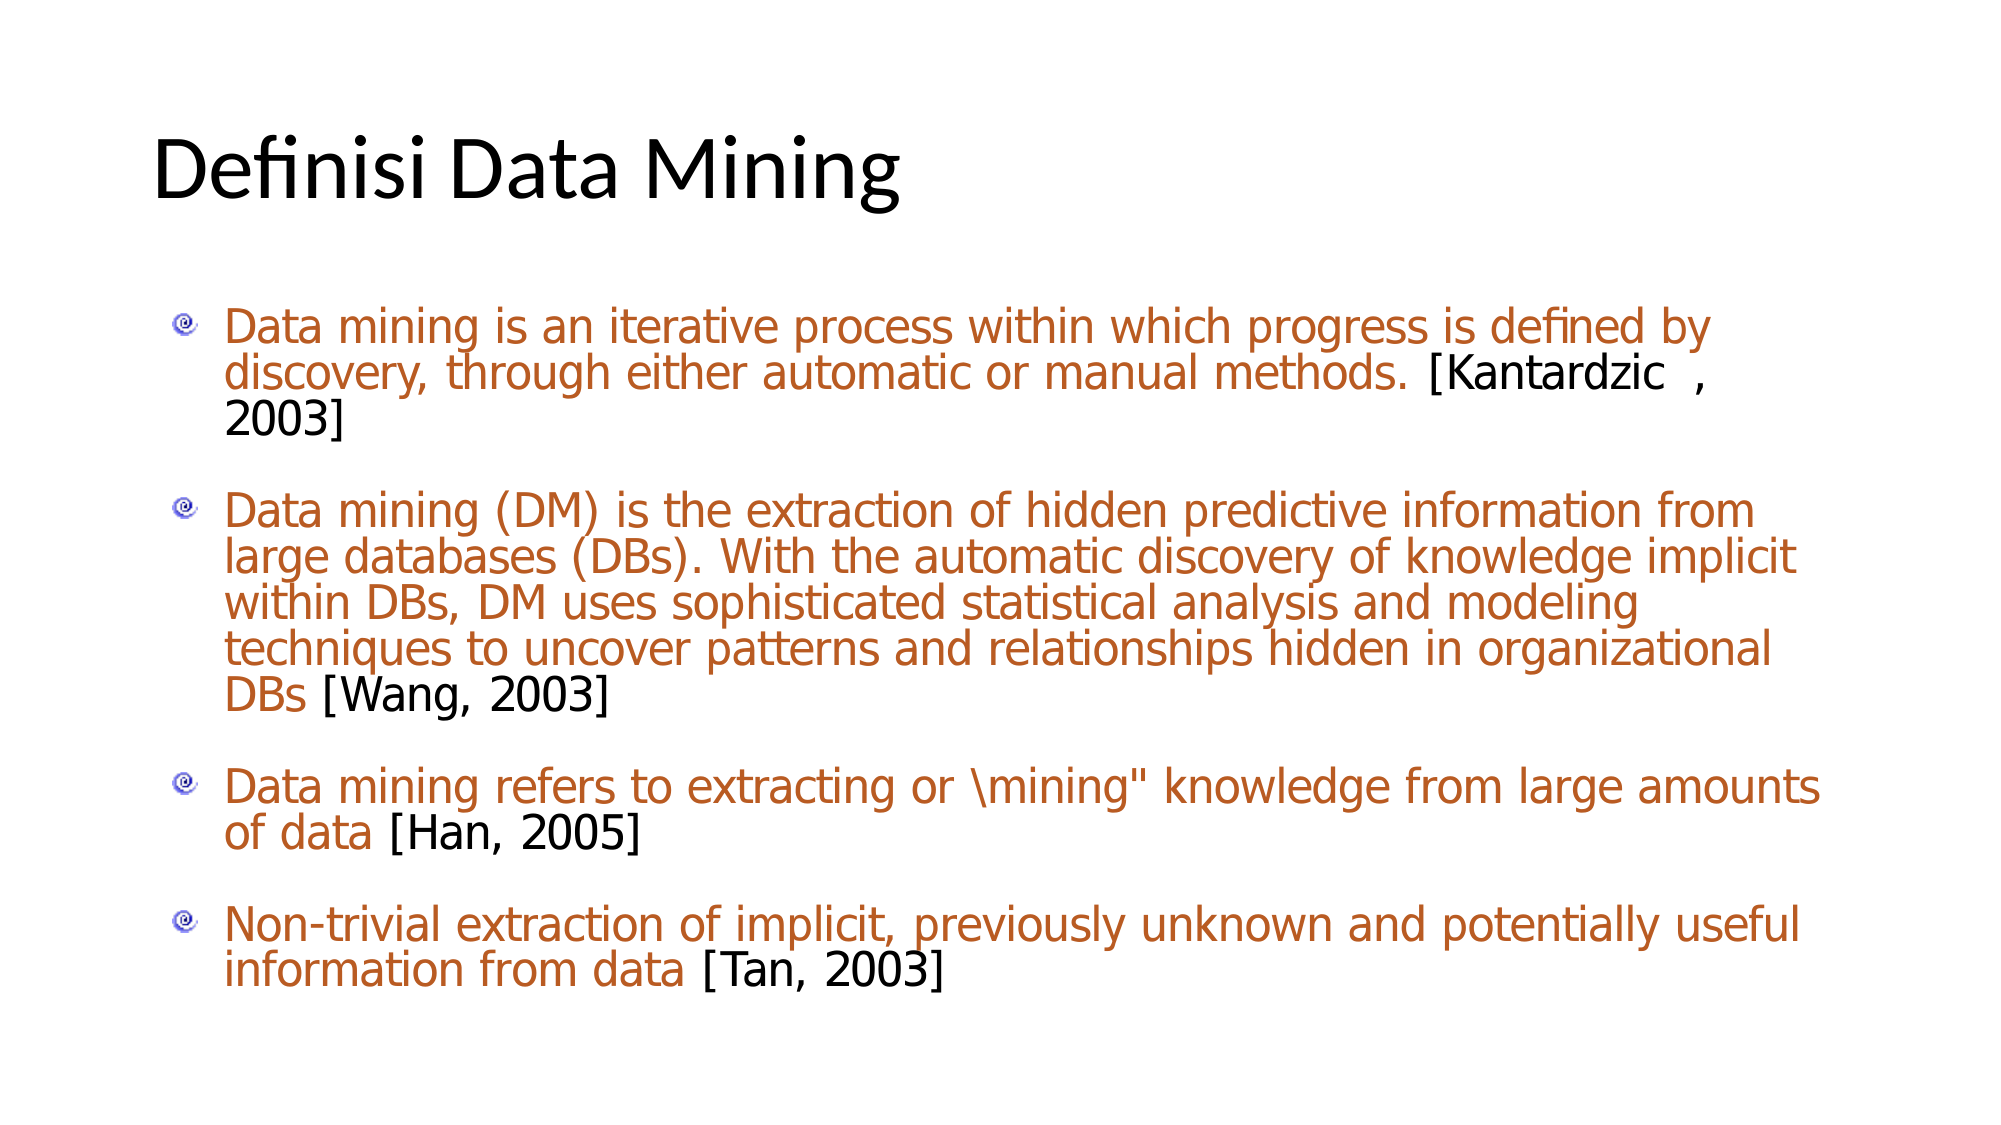

# Definisi Data Mining
Data mining is an iterative process within which progress is defined by discovery, through either automatic or manual methods. [Kantardzic  , 2003]

Data mining (DM) is the extraction of hidden predictive information from large databases (DBs). With the automatic discovery of knowledge implicit within DBs, DM uses sophisticated statistical analysis and modeling techniques to uncover patterns and relationships hidden in organizational DBs [Wang, 2003]

Data mining refers to extracting or \mining" knowledge from large amounts of data [Han, 2005]

Non-trivial extraction of implicit, previously unknown and potentially useful information from data [Tan, 2003]